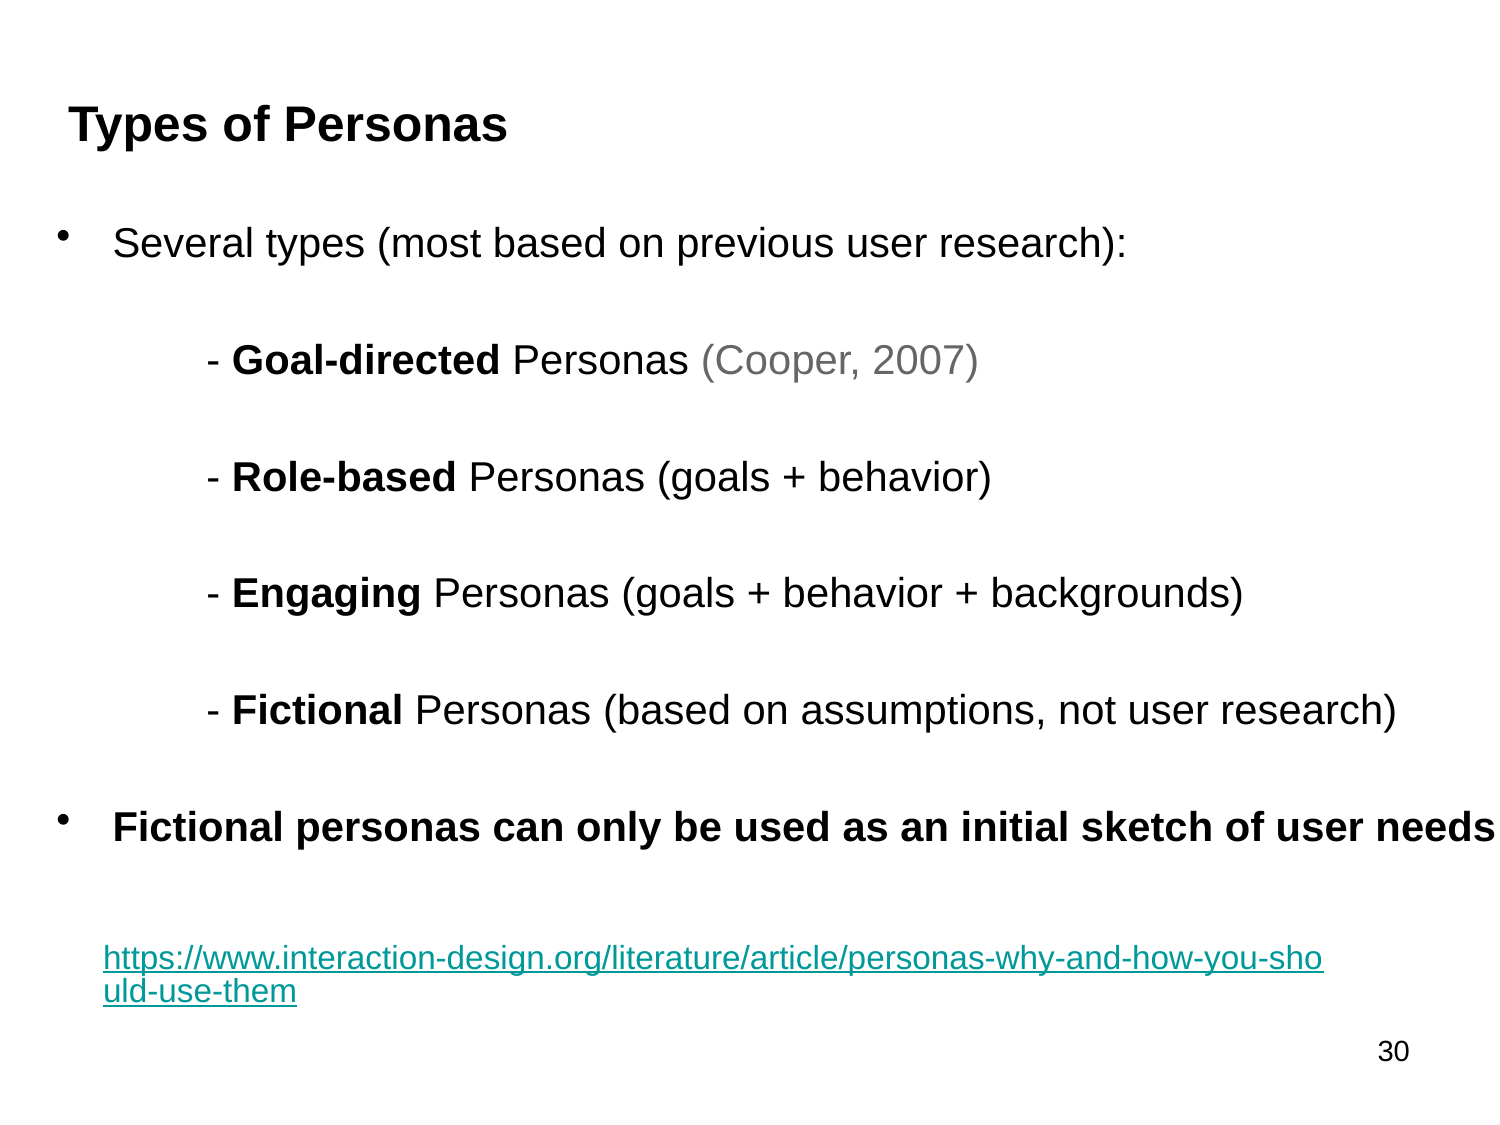

# Types of Personas
Several types (most based on previous user research):

 	- Goal-directed Personas (Cooper, 2007)

	- Role-based Personas (goals + behavior)

	- Engaging Personas (goals + behavior + backgrounds)

	- Fictional Personas (based on assumptions, not user research)

Fictional personas can only be used as an initial sketch of user needs
https://www.interaction-design.org/literature/article/personas-why-and-how-you-should-use-them
30